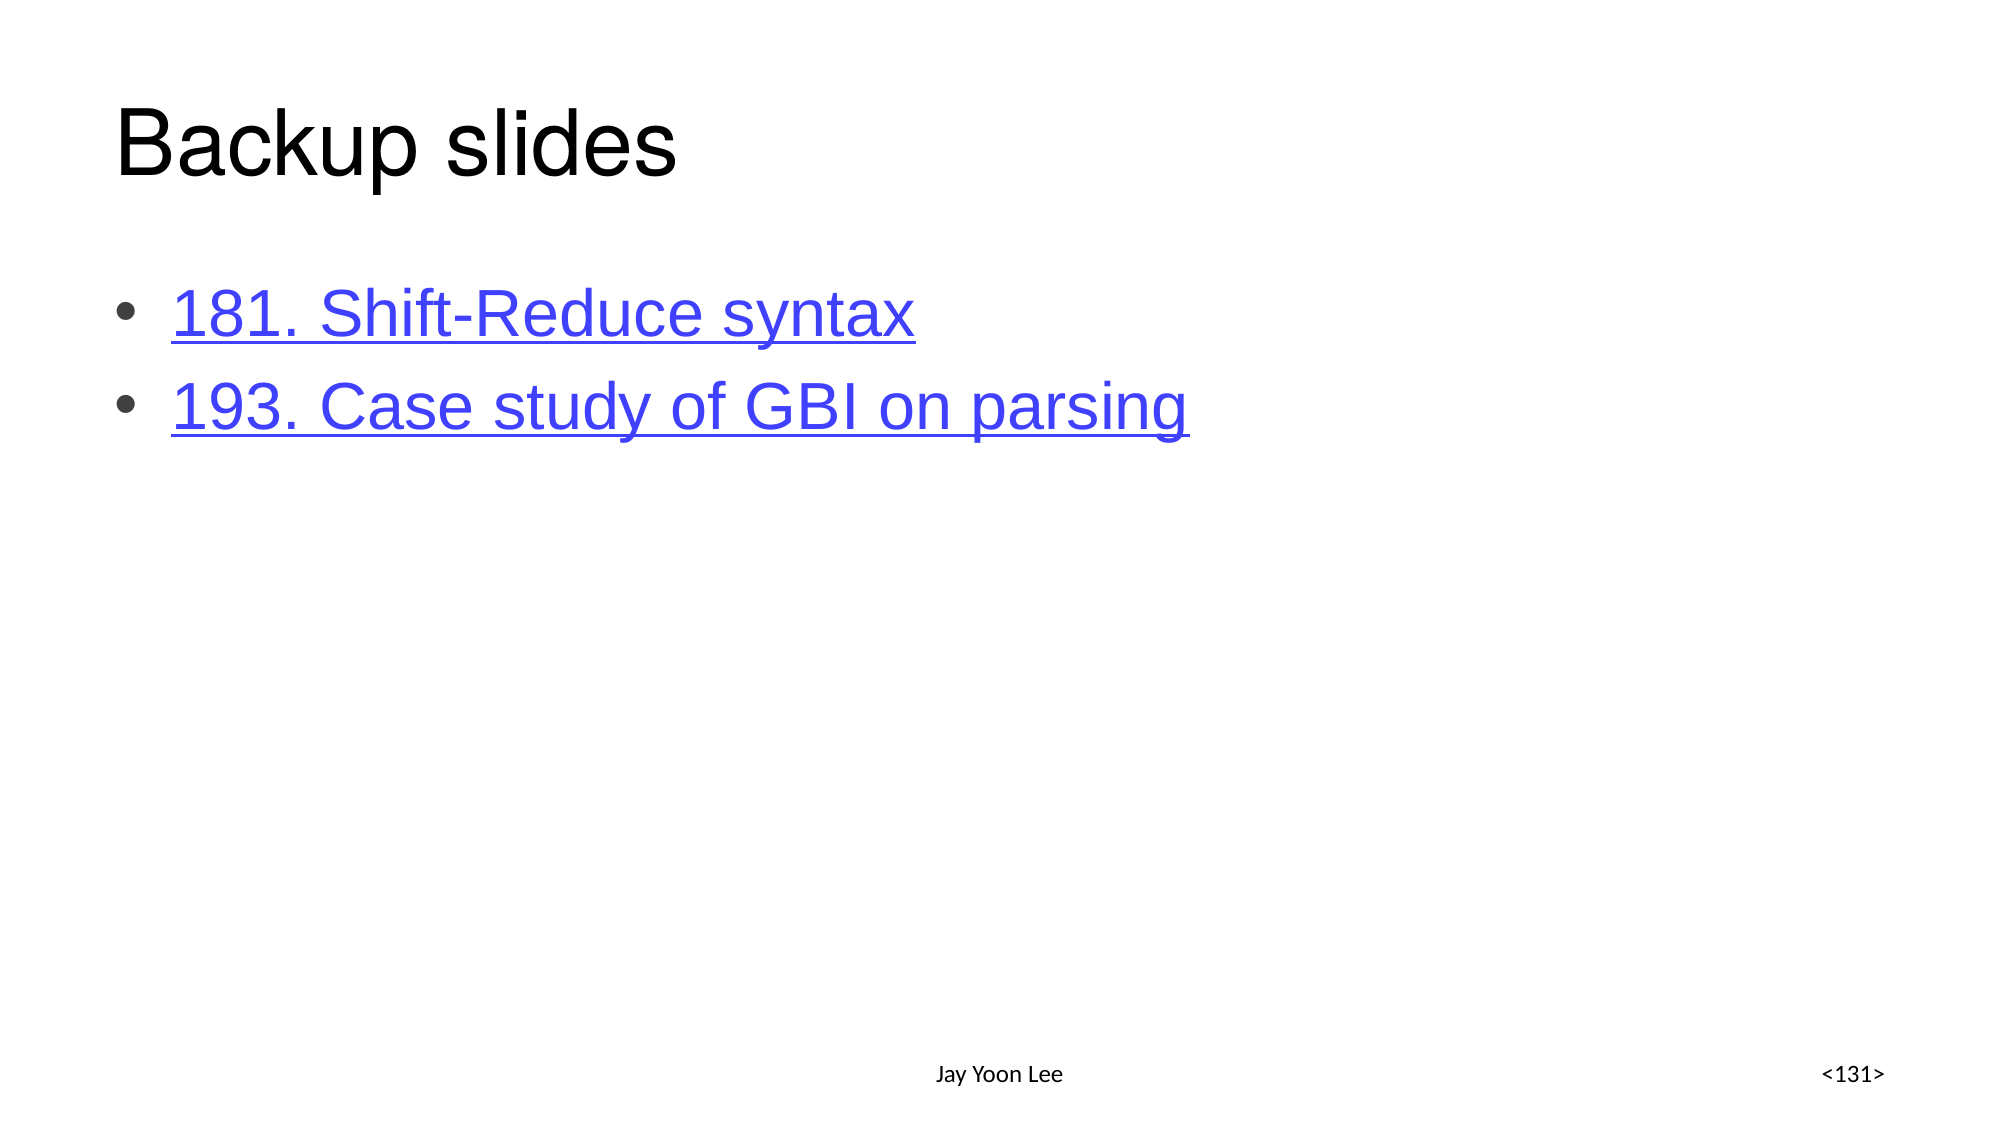

# Backup slides
181. Shift-Reduce syntax
193. Case study of GBI on parsing
Jay Yoon Lee
<131>